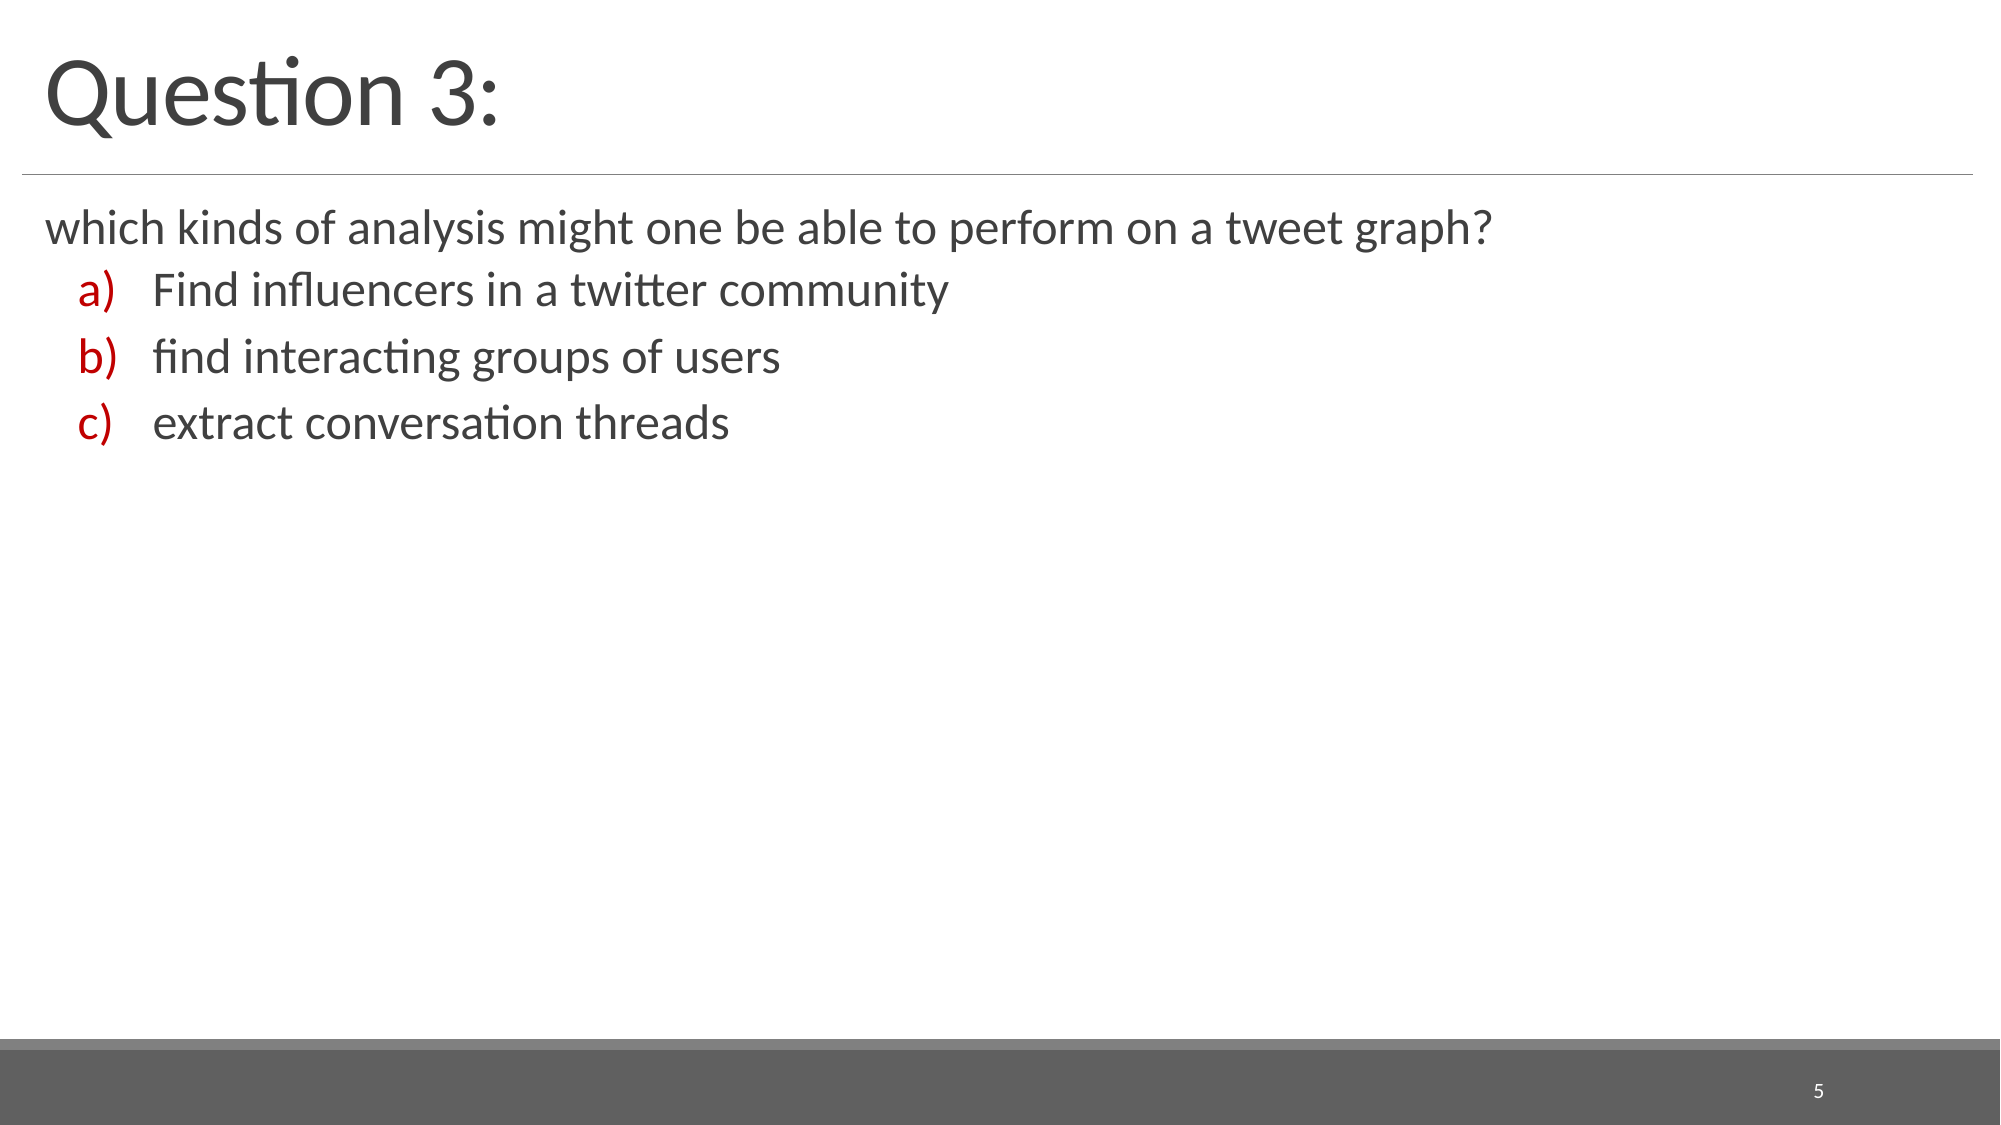

# Question 3:
which kinds of analysis might one be able to perform on a tweet graph?
Find influencers in a twitter community
find interacting groups of users
extract conversation threads

5